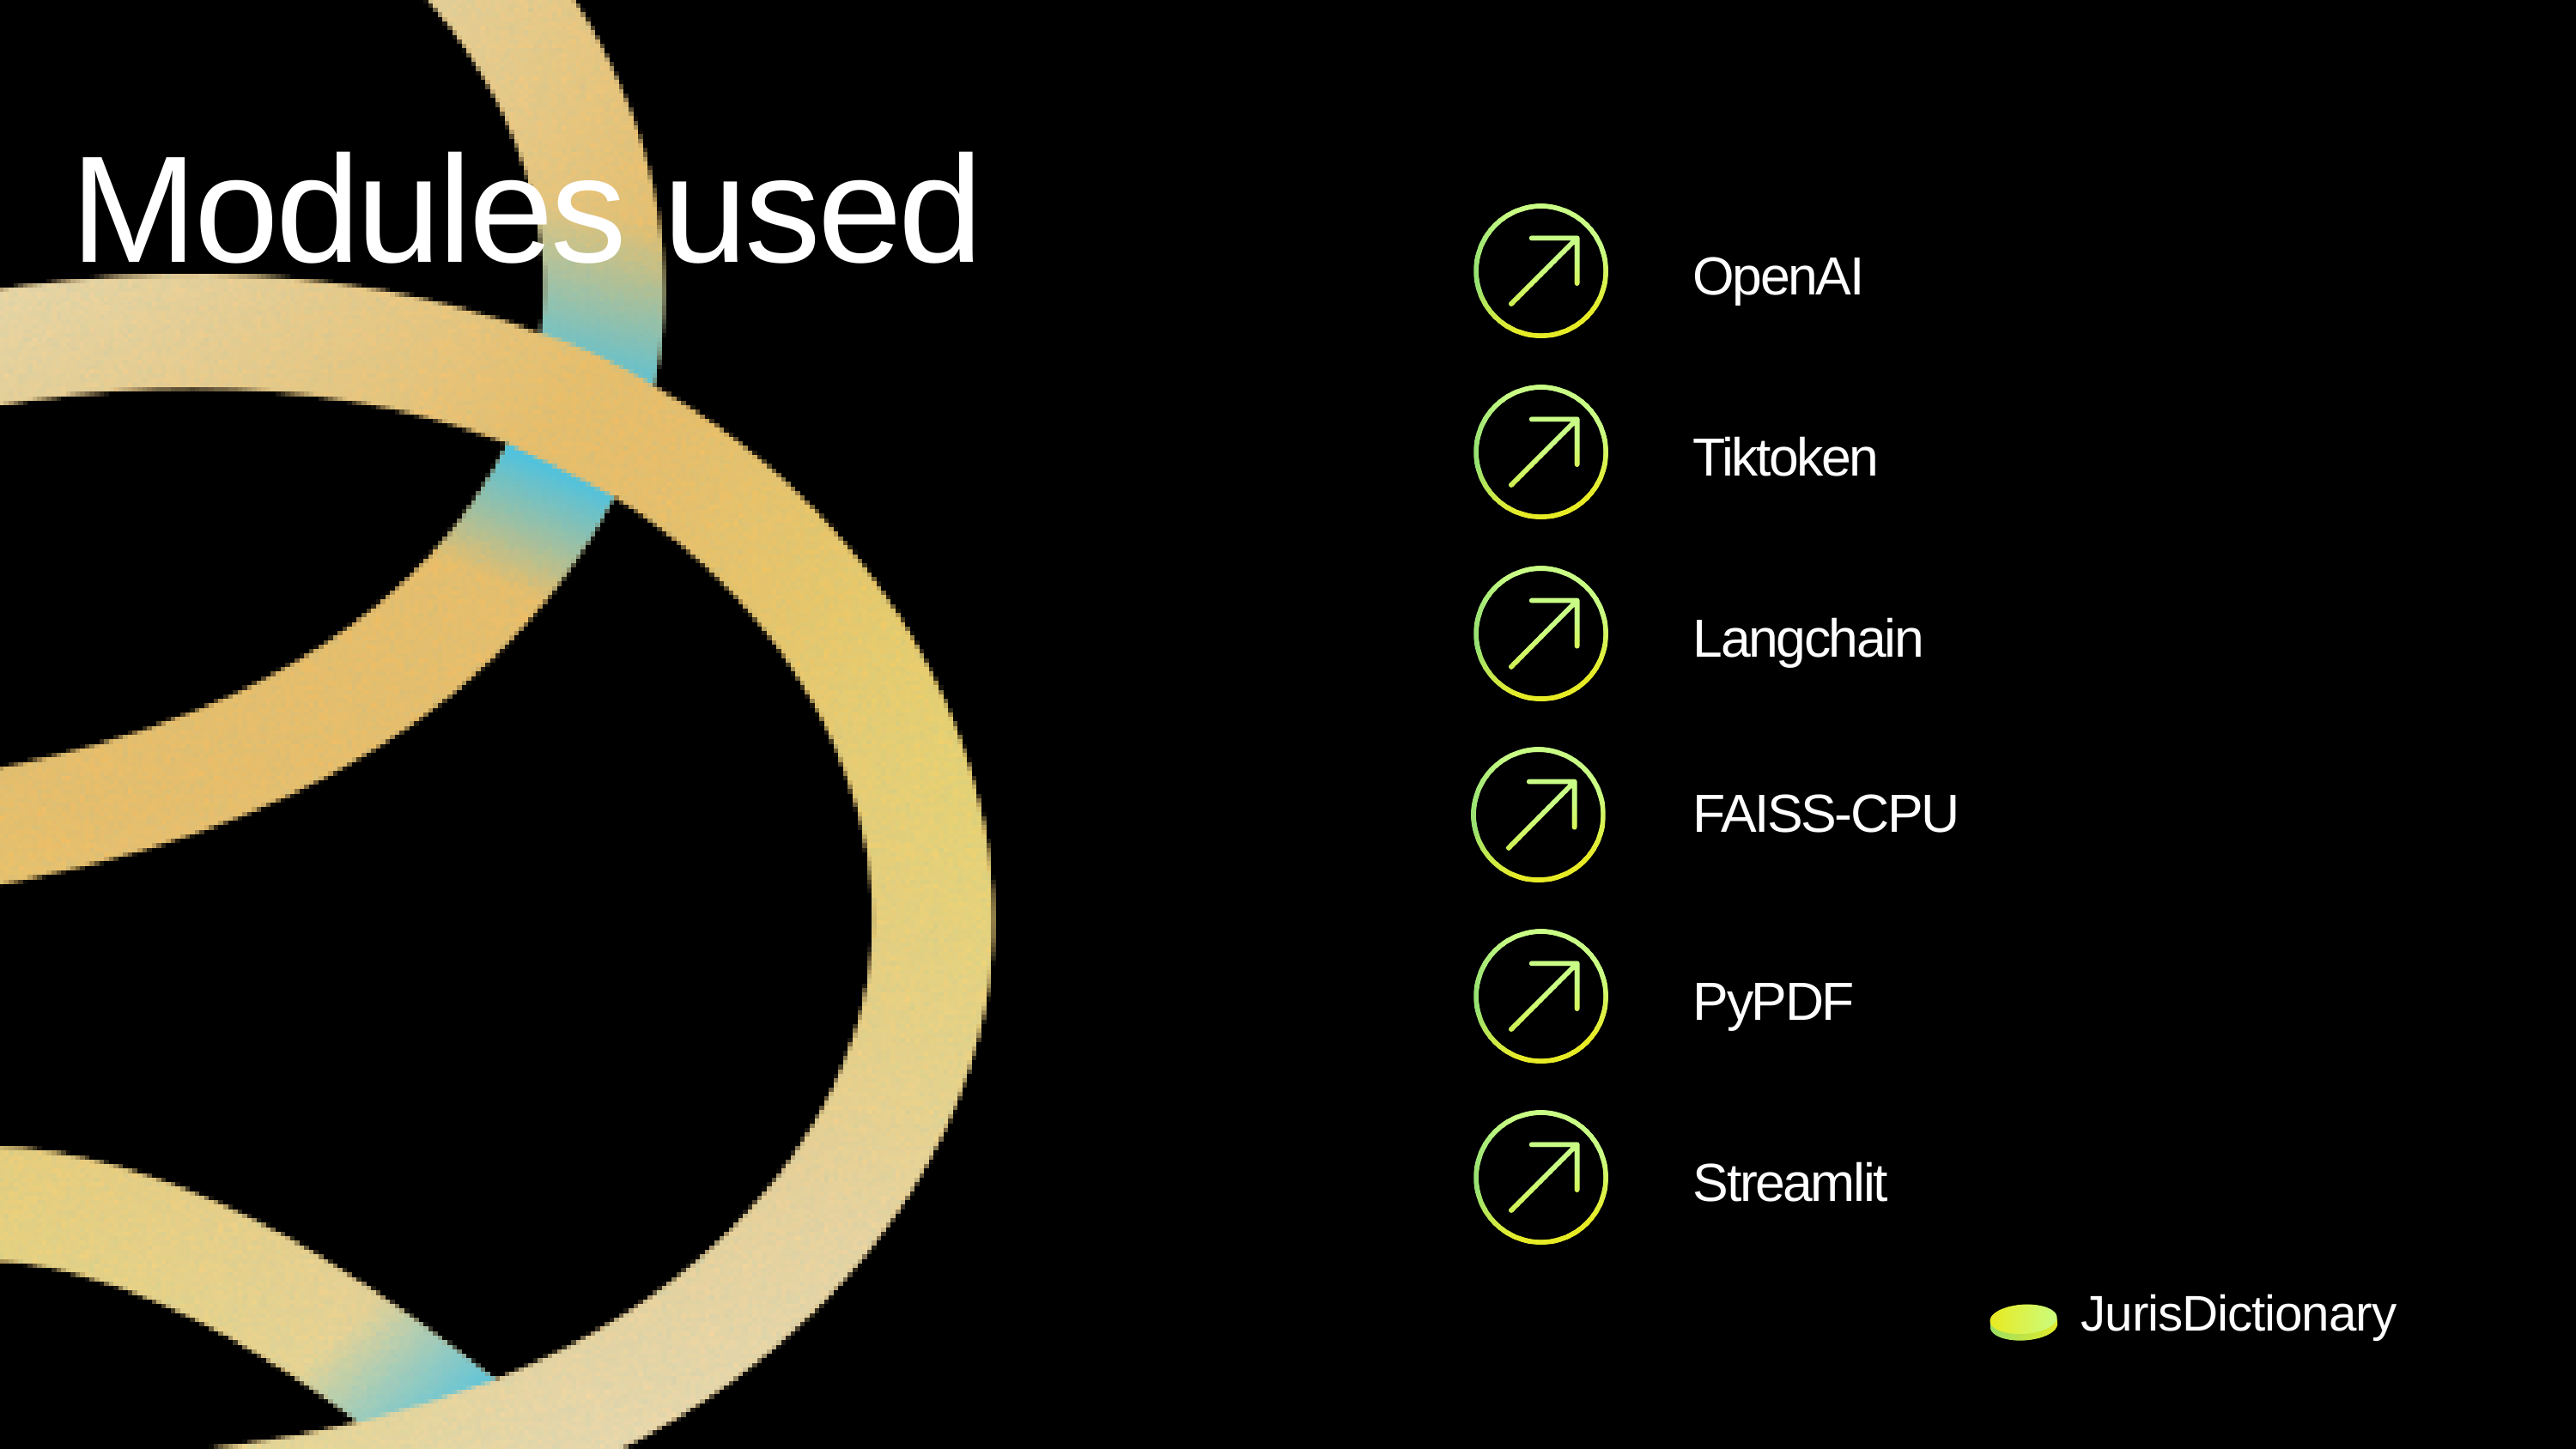

Modules used

OpenAI

Tiktoken

Langchain

FAISS-CPU

PyPDF

Streamlit
JurisDictionary